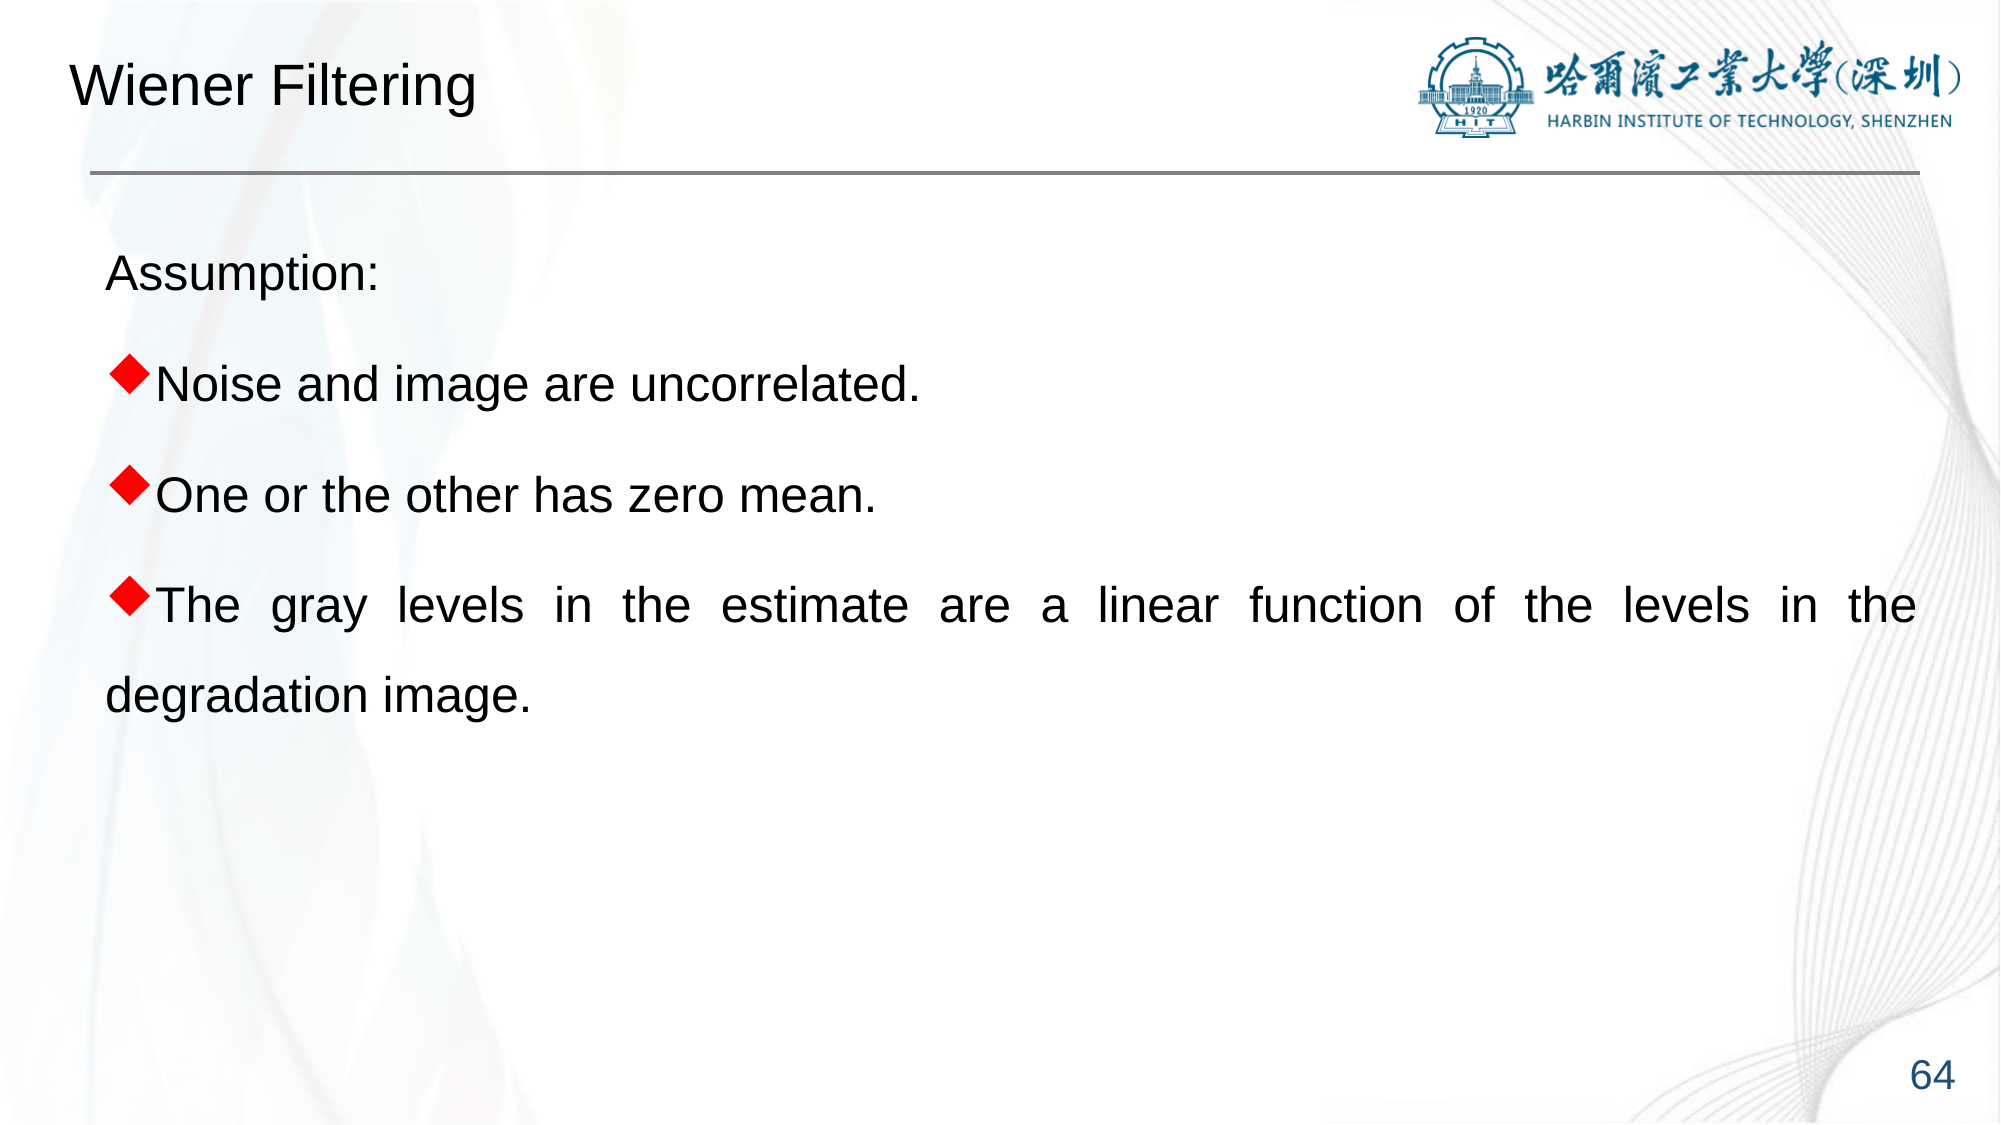

# Wiener Filtering
Assumption:
Noise and image are uncorrelated.
One or the other has zero mean.
The gray levels in the estimate are a linear function of the levels in the degradation image.
64